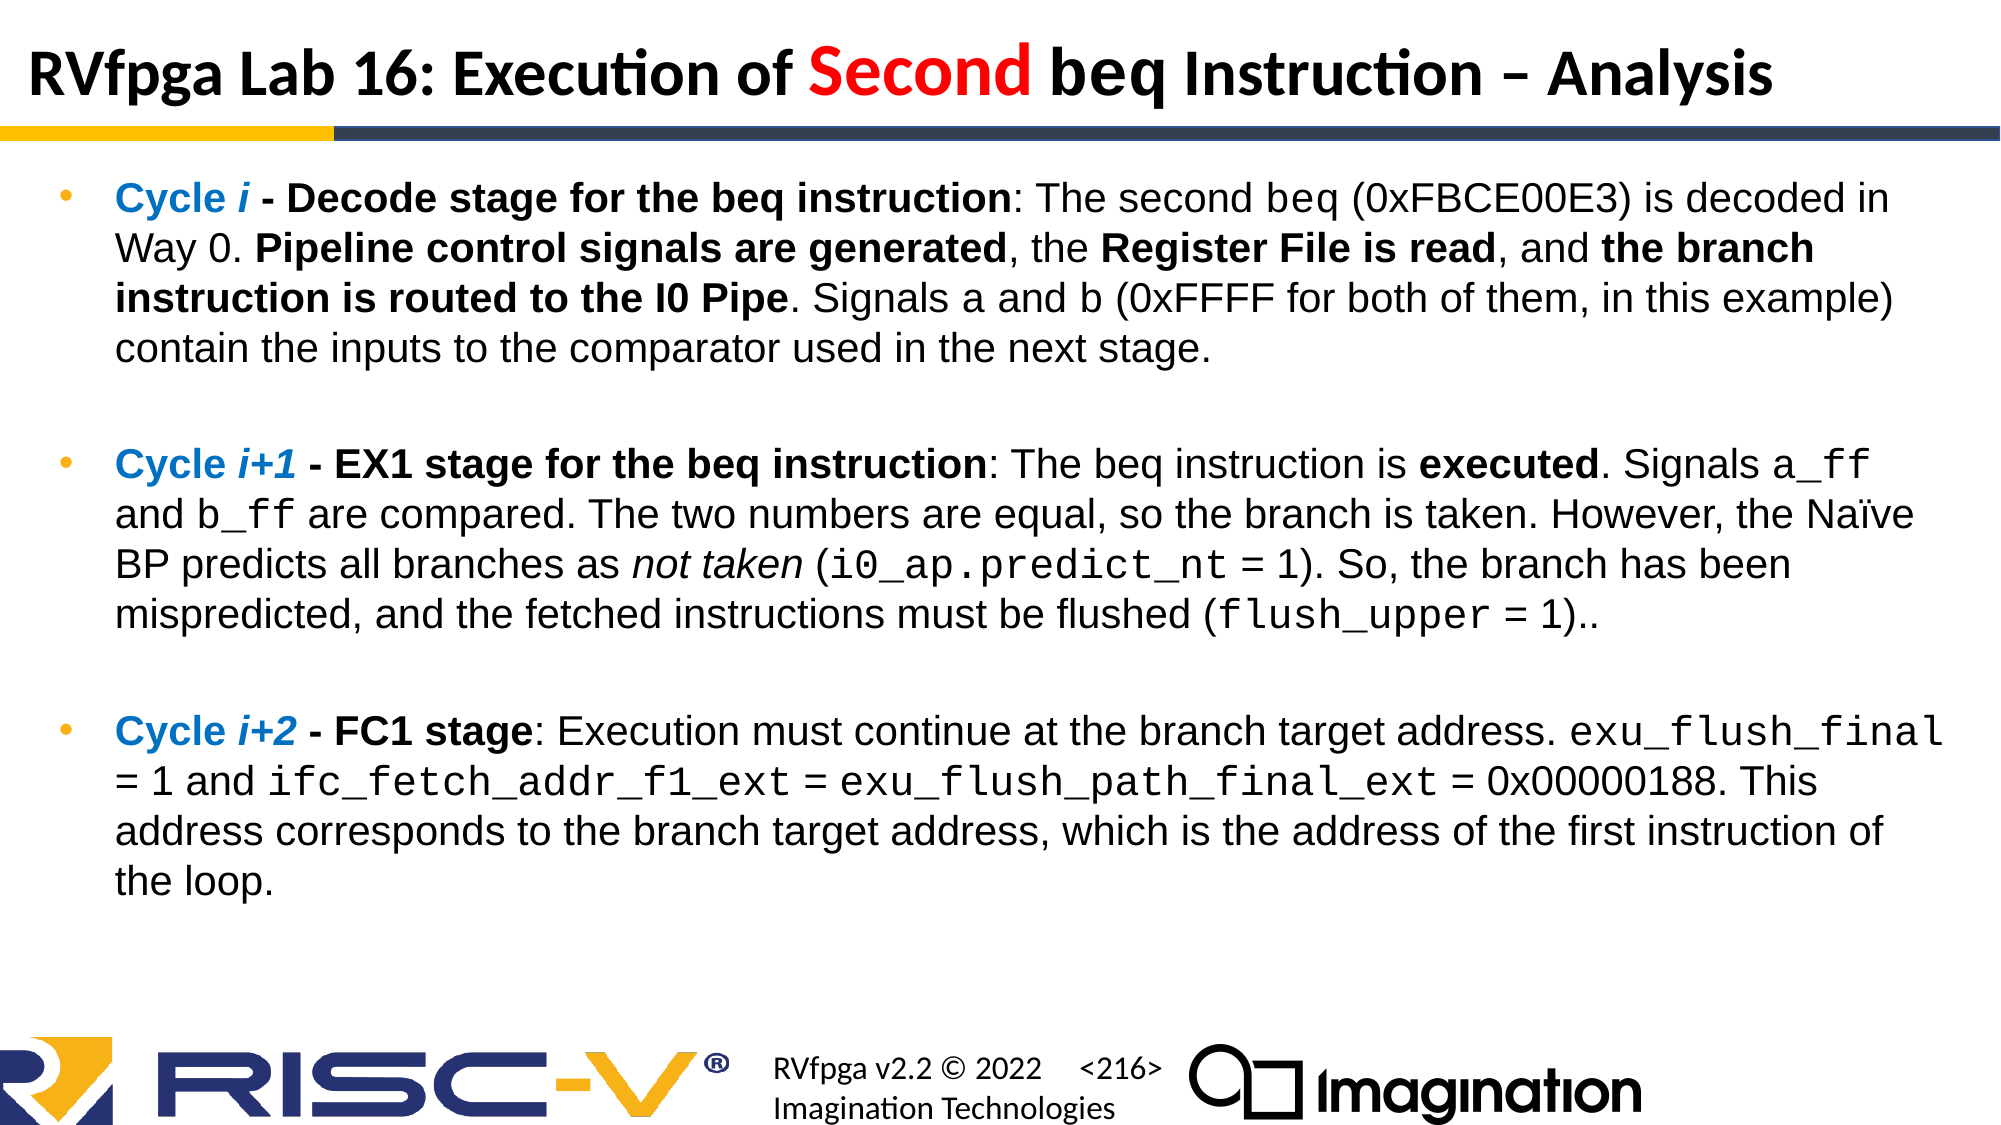

# RVfpga Lab 16: Execution of Second beq Instruction – Analysis
Cycle i - Decode stage for the beq instruction: The second beq (0xFBCE00E3) is decoded in Way 0. Pipeline control signals are generated, the Register File is read, and the branch instruction is routed to the I0 Pipe. Signals a and b (0xFFFF for both of them, in this example) contain the inputs to the comparator used in the next stage.

Cycle i+1 - EX1 stage for the beq instruction: The beq instruction is executed. Signals a_ff and b_ff are compared. The two numbers are equal, so the branch is taken. However, the Naïve BP predicts all branches as not taken (i0_ap.predict_nt = 1). So, the branch has been mispredicted, and the fetched instructions must be flushed (flush_upper = 1)..

Cycle i+2 - FC1 stage: Execution must continue at the branch target address. exu_flush_final = 1 and ifc_fetch_addr_f1_ext = exu_flush_path_final_ext = 0x00000188. This address corresponds to the branch target address, which is the address of the first instruction of the loop.